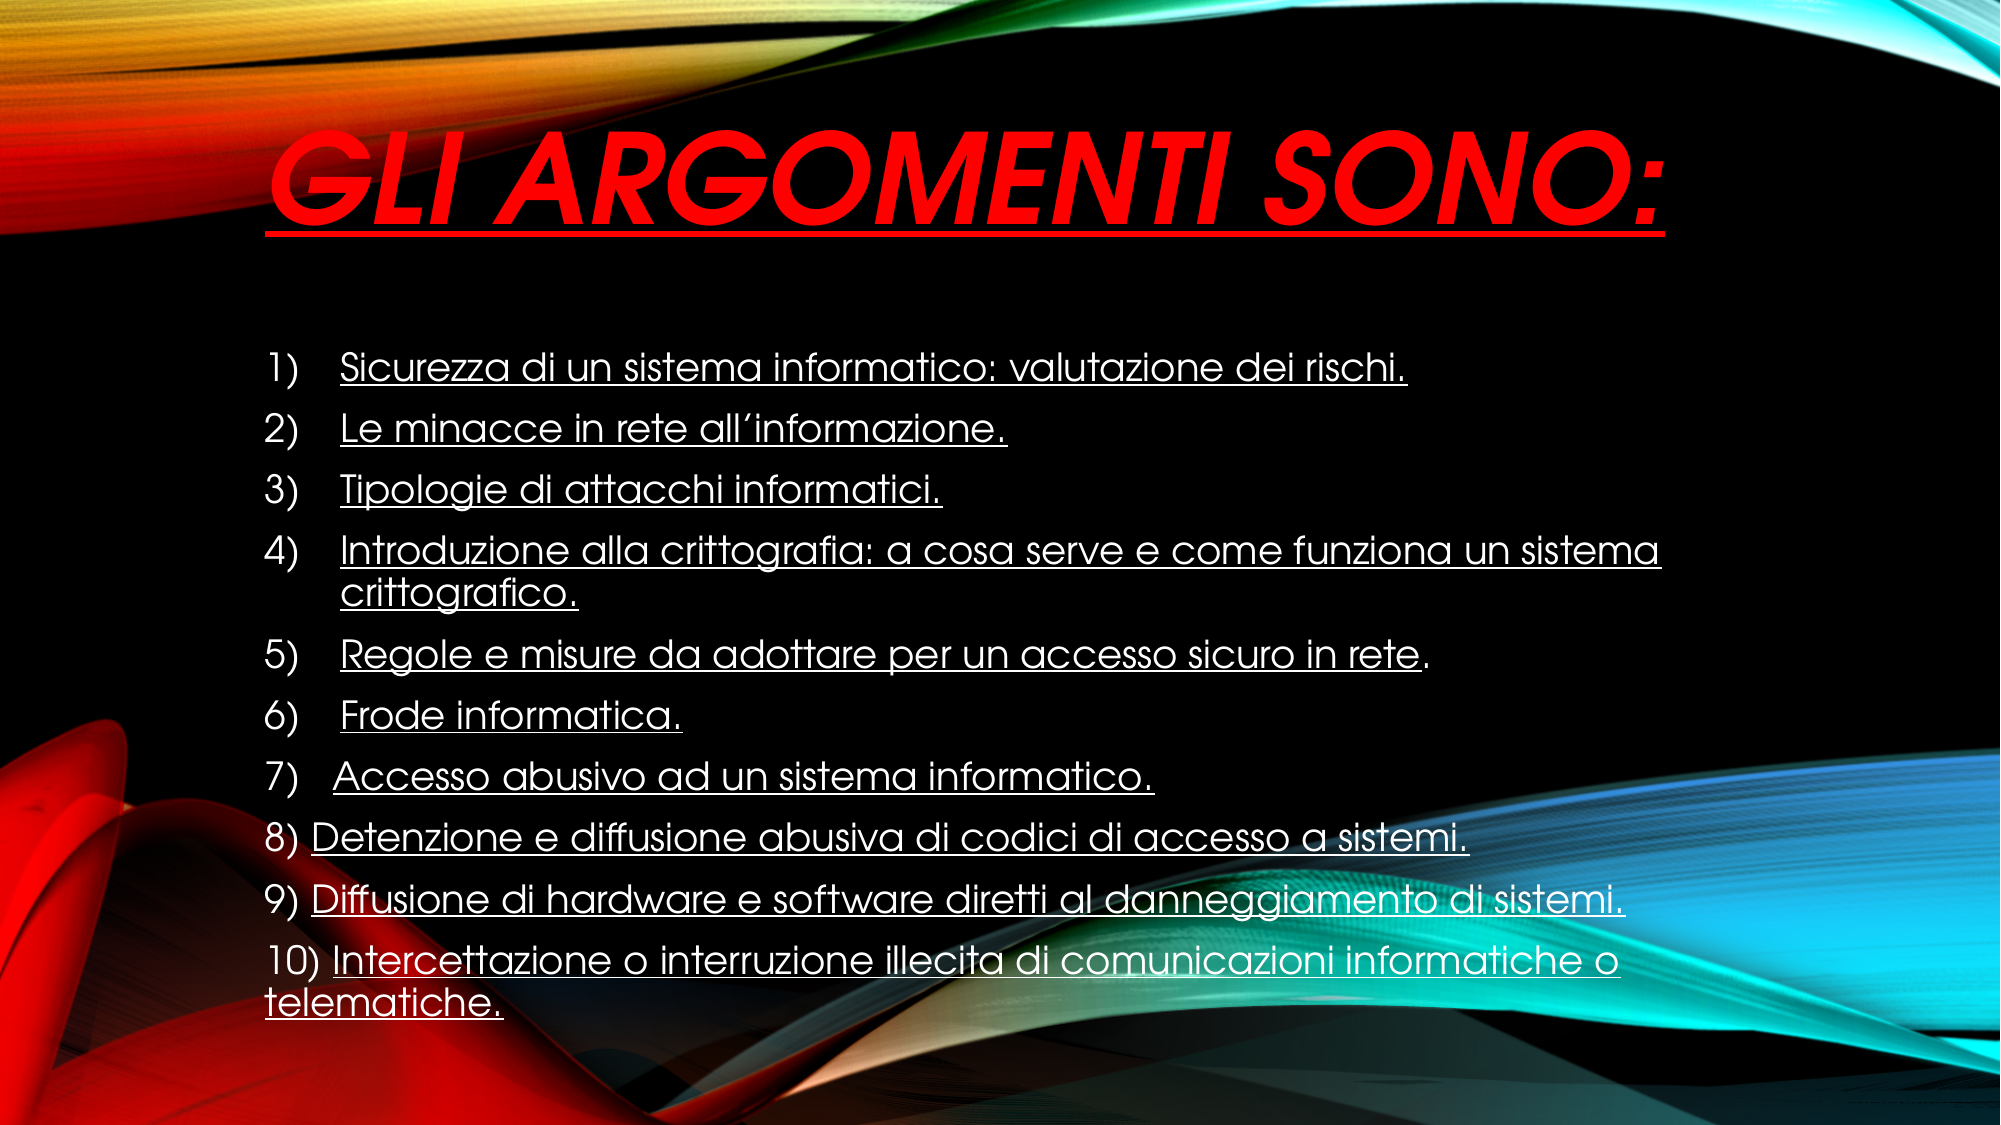

# Gli argomenti sono:
Sicurezza di un sistema informatico: valutazione dei rischi.
Le minacce in rete all’informazione.
Tipologie di attacchi informatici.
Introduzione alla crittografia: a cosa serve e come funziona un sistema crittografico.
Regole e misure da adottare per un accesso sicuro in rete.
Frode informatica.
7)   Accesso abusivo ad un sistema informatico.
8) Detenzione e diffusione abusiva di codici di accesso a sistemi.
9) Diffusione di hardware e software diretti al danneggiamento di sistemi.
10) Intercettazione o interruzione illecita di comunicazioni informatiche o telematiche.